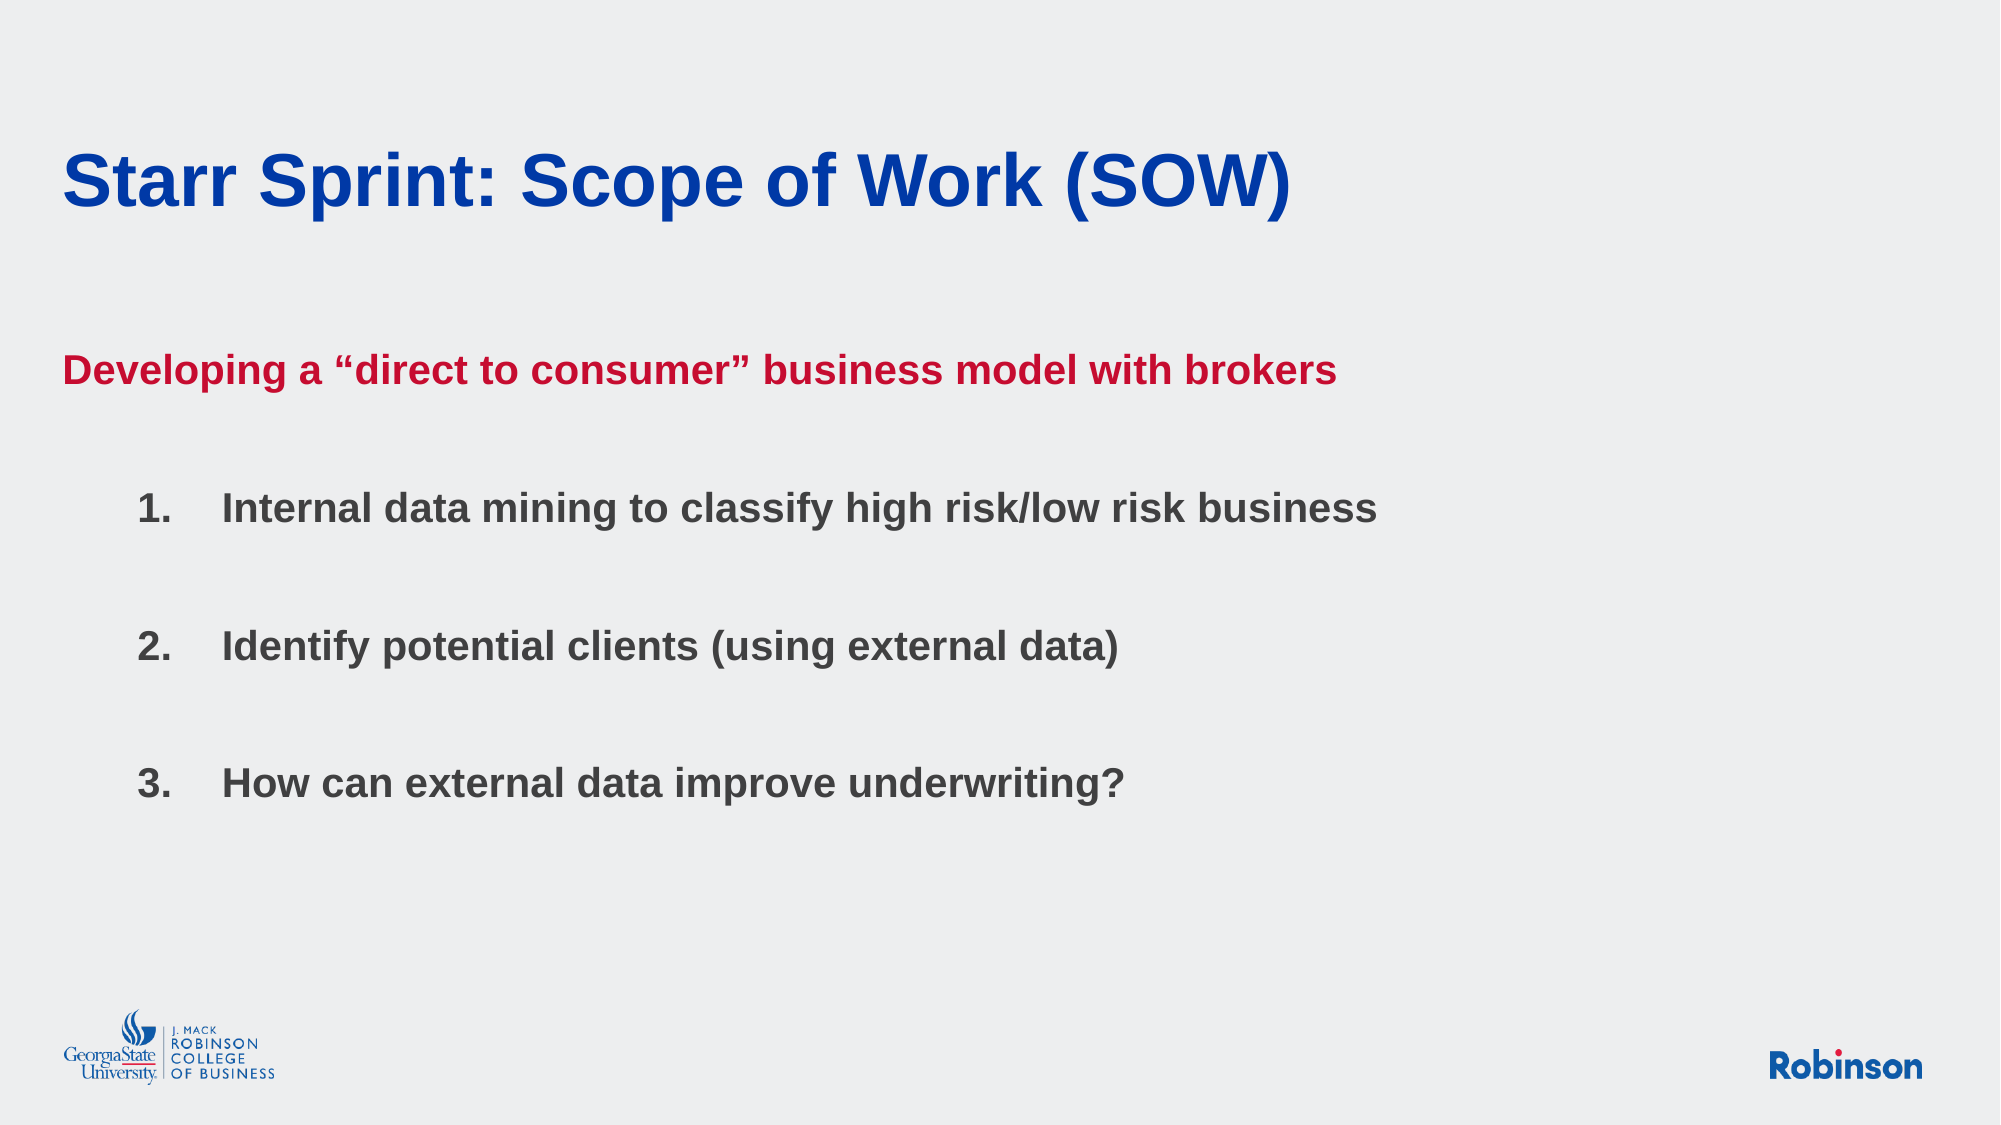

# Starr Sprint: Scope of Work (SOW)
Developing a “direct to consumer” business model with brokers
Internal data mining to classify high risk/low risk business
Identify potential clients (using external data)
How can external data improve underwriting?